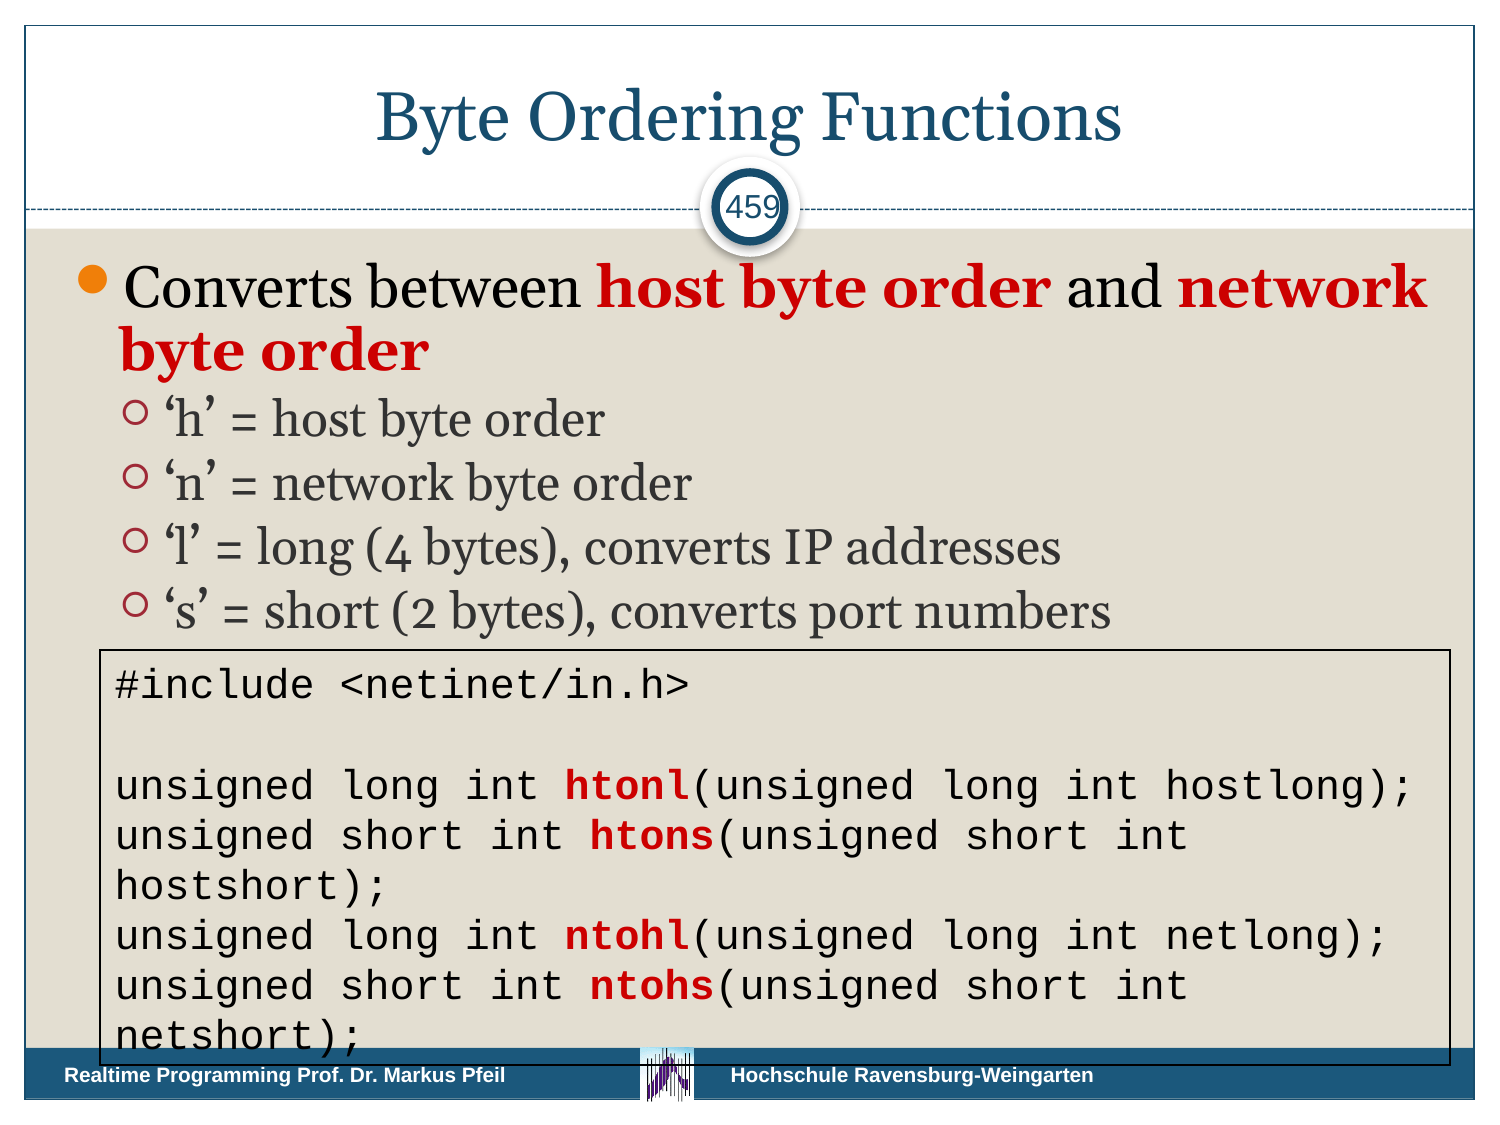

# Byte Ordering Functions
459
Converts between host byte order and network byte order
‘h’ = host byte order
‘n’ = network byte order
‘l’ = long (4 bytes), converts IP addresses
‘s’ = short (2 bytes), converts port numbers
#include <netinet/in.h>

unsigned long int htonl(unsigned long int hostlong);
unsigned short int htons(unsigned short int hostshort);
unsigned long int ntohl(unsigned long int netlong);
unsigned short int ntohs(unsigned short int netshort);
Realtime Programming Prof. Dr. Markus Pfeil